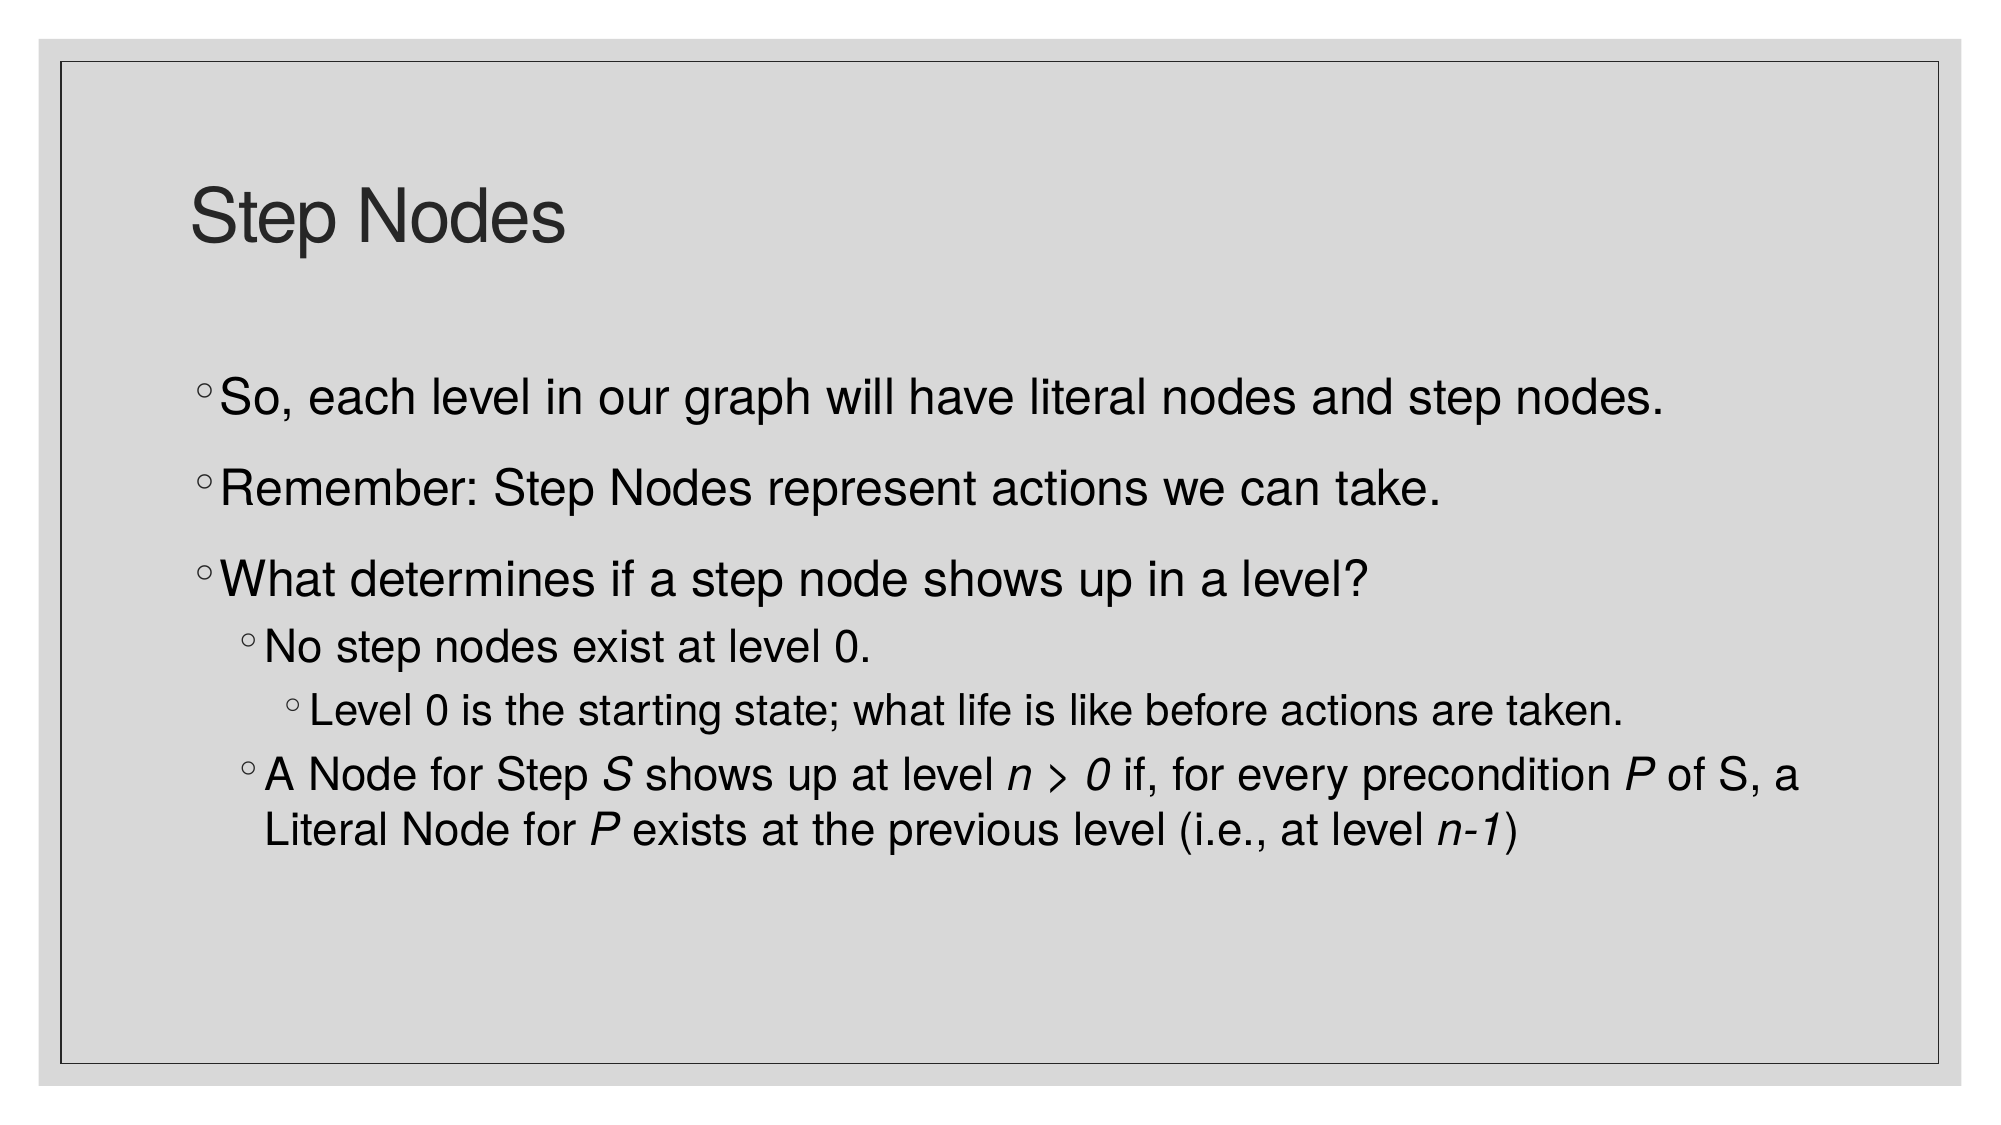

# Step Nodes
So, each level in our graph will have literal nodes and step nodes.
Remember: Step Nodes represent actions we can take.
What determines if a step node shows up in a level?
No step nodes exist at level 0.
Level 0 is the starting state; what life is like before actions are taken.
A Node for Step S shows up at level n > 0 if, for every precondition P of S, a Literal Node for P exists at the previous level (i.e., at level n-1)